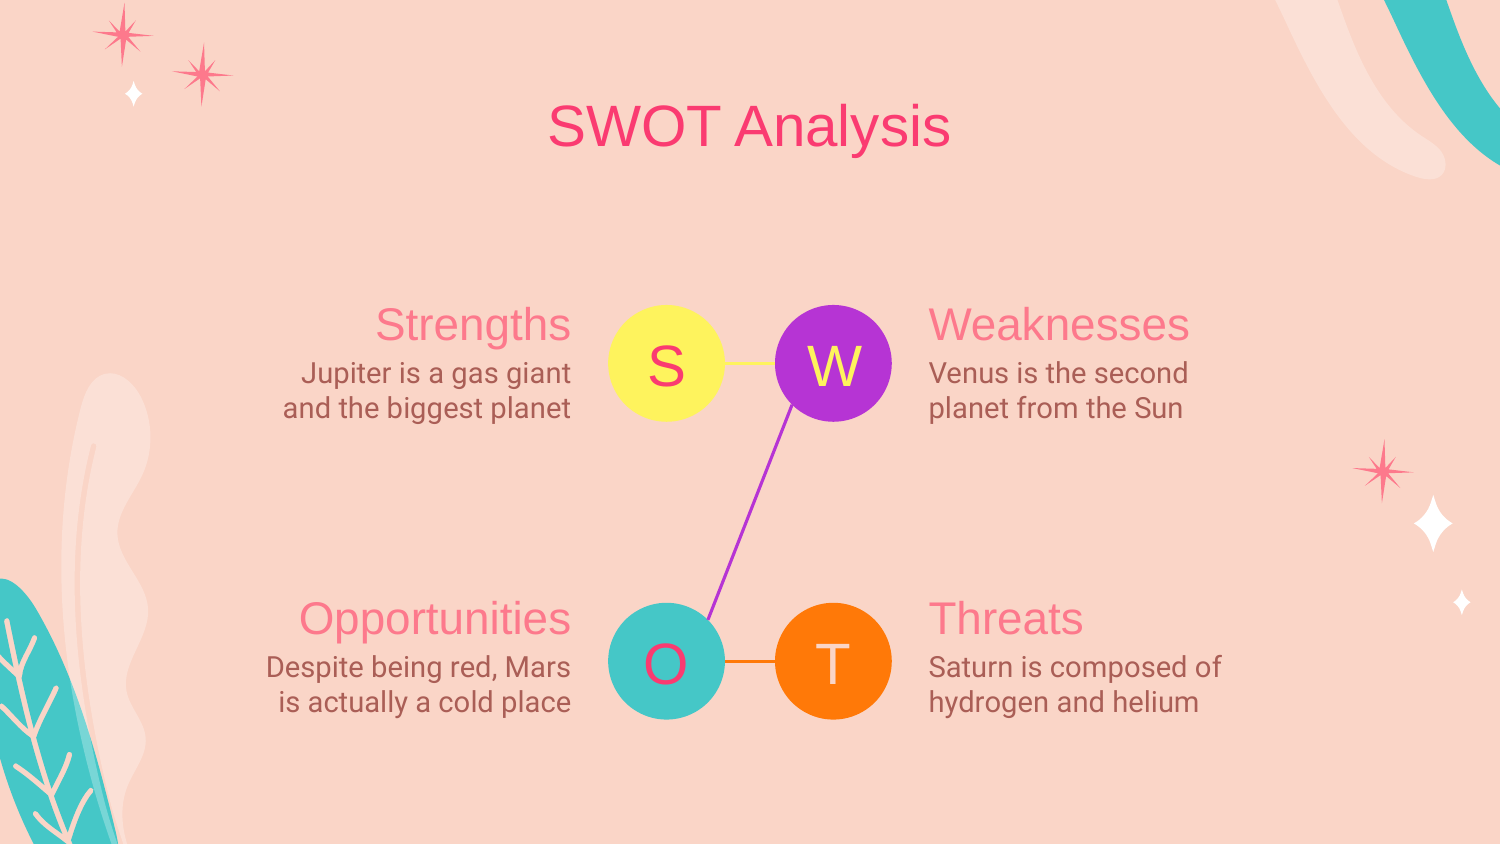

# SWOT Analysis
Strengths
Weaknesses
S
W
Jupiter is a gas giant and the biggest planet

Venus is the second
planet from the Sun

Opportunities
Threats
O
T
Despite being red, Mars is actually a cold place
Saturn is composed of hydrogen and helium